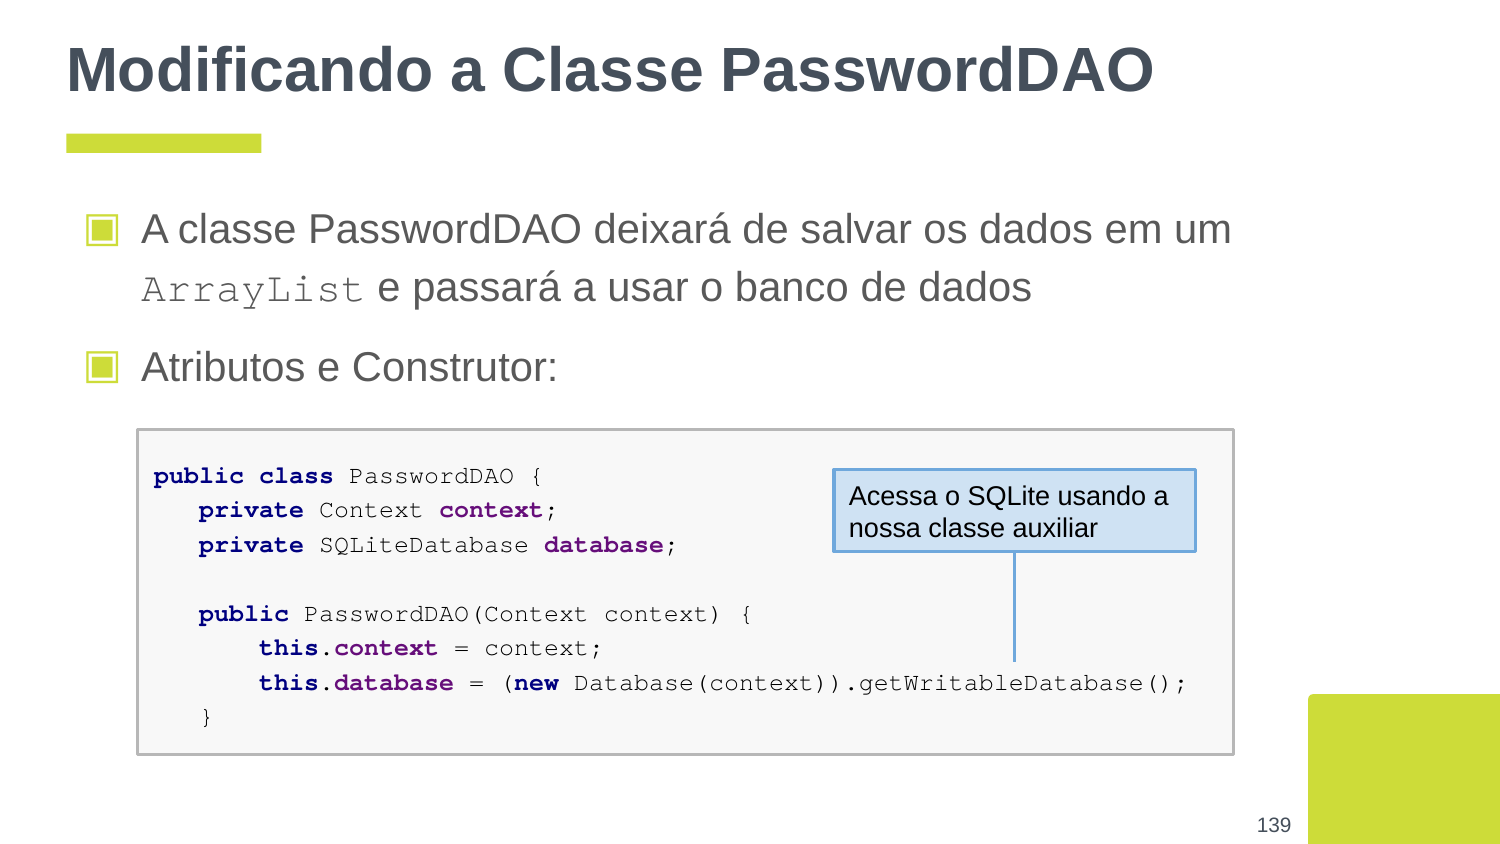

# Modificando a Classe PasswordDAO
A classe PasswordDAO deixará de salvar os dados em um ArrayList e passará a usar o banco de dados
Atributos e Construtor:
public class PasswordDAO {
   private Context context;
   private SQLiteDatabase database;

   public PasswordDAO(Context context) {
       this.context = context;
       this.database = (new Database(context)).getWritableDatabase();
   }
Acessa o SQLite usando a nossa classe auxiliar
139